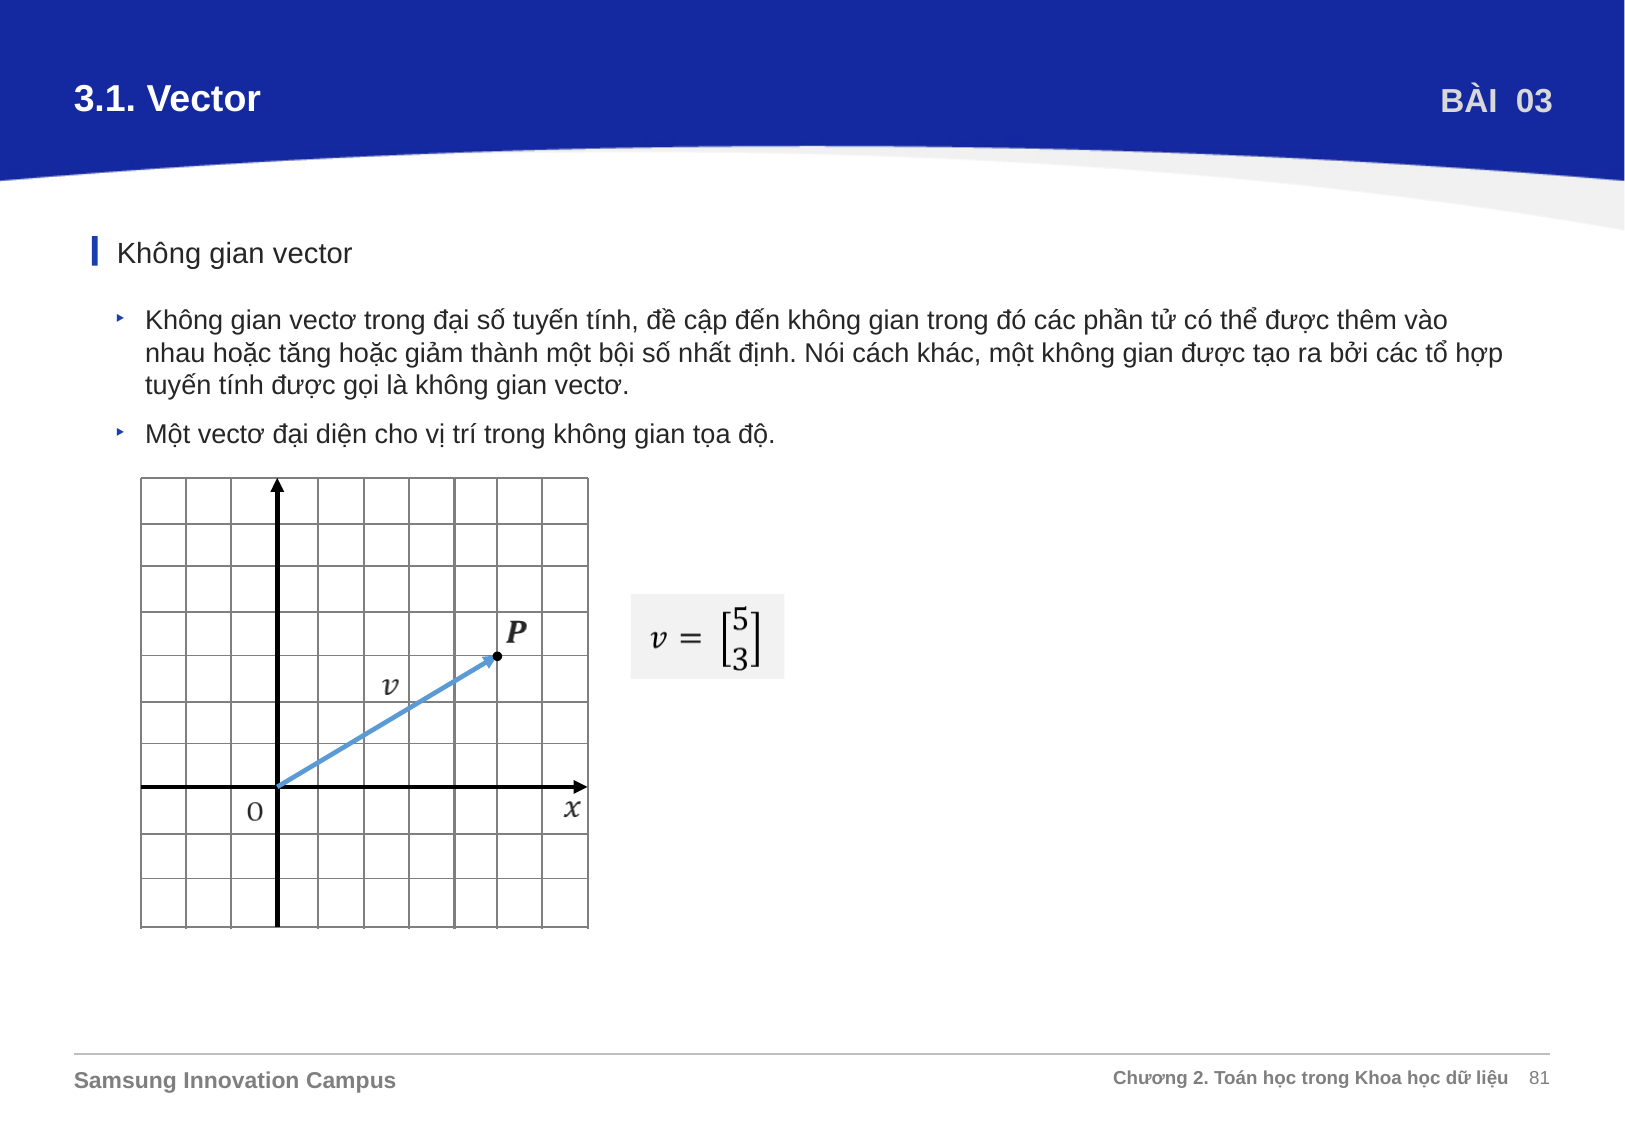

3.1. Vector
BÀI  03
Không gian vector

Không gian vectơ trong đại số tuyến tính, đề cập đến không gian trong đó các phần tử có thể được thêm vào nhau hoặc tăng hoặc giảm thành một bội số nhất định. Nói cách khác, một không gian được tạo ra bởi các tổ hợp tuyến tính được gọi là không gian vectơ.
Một vectơ đại diện cho vị trí trong không gian tọa độ.